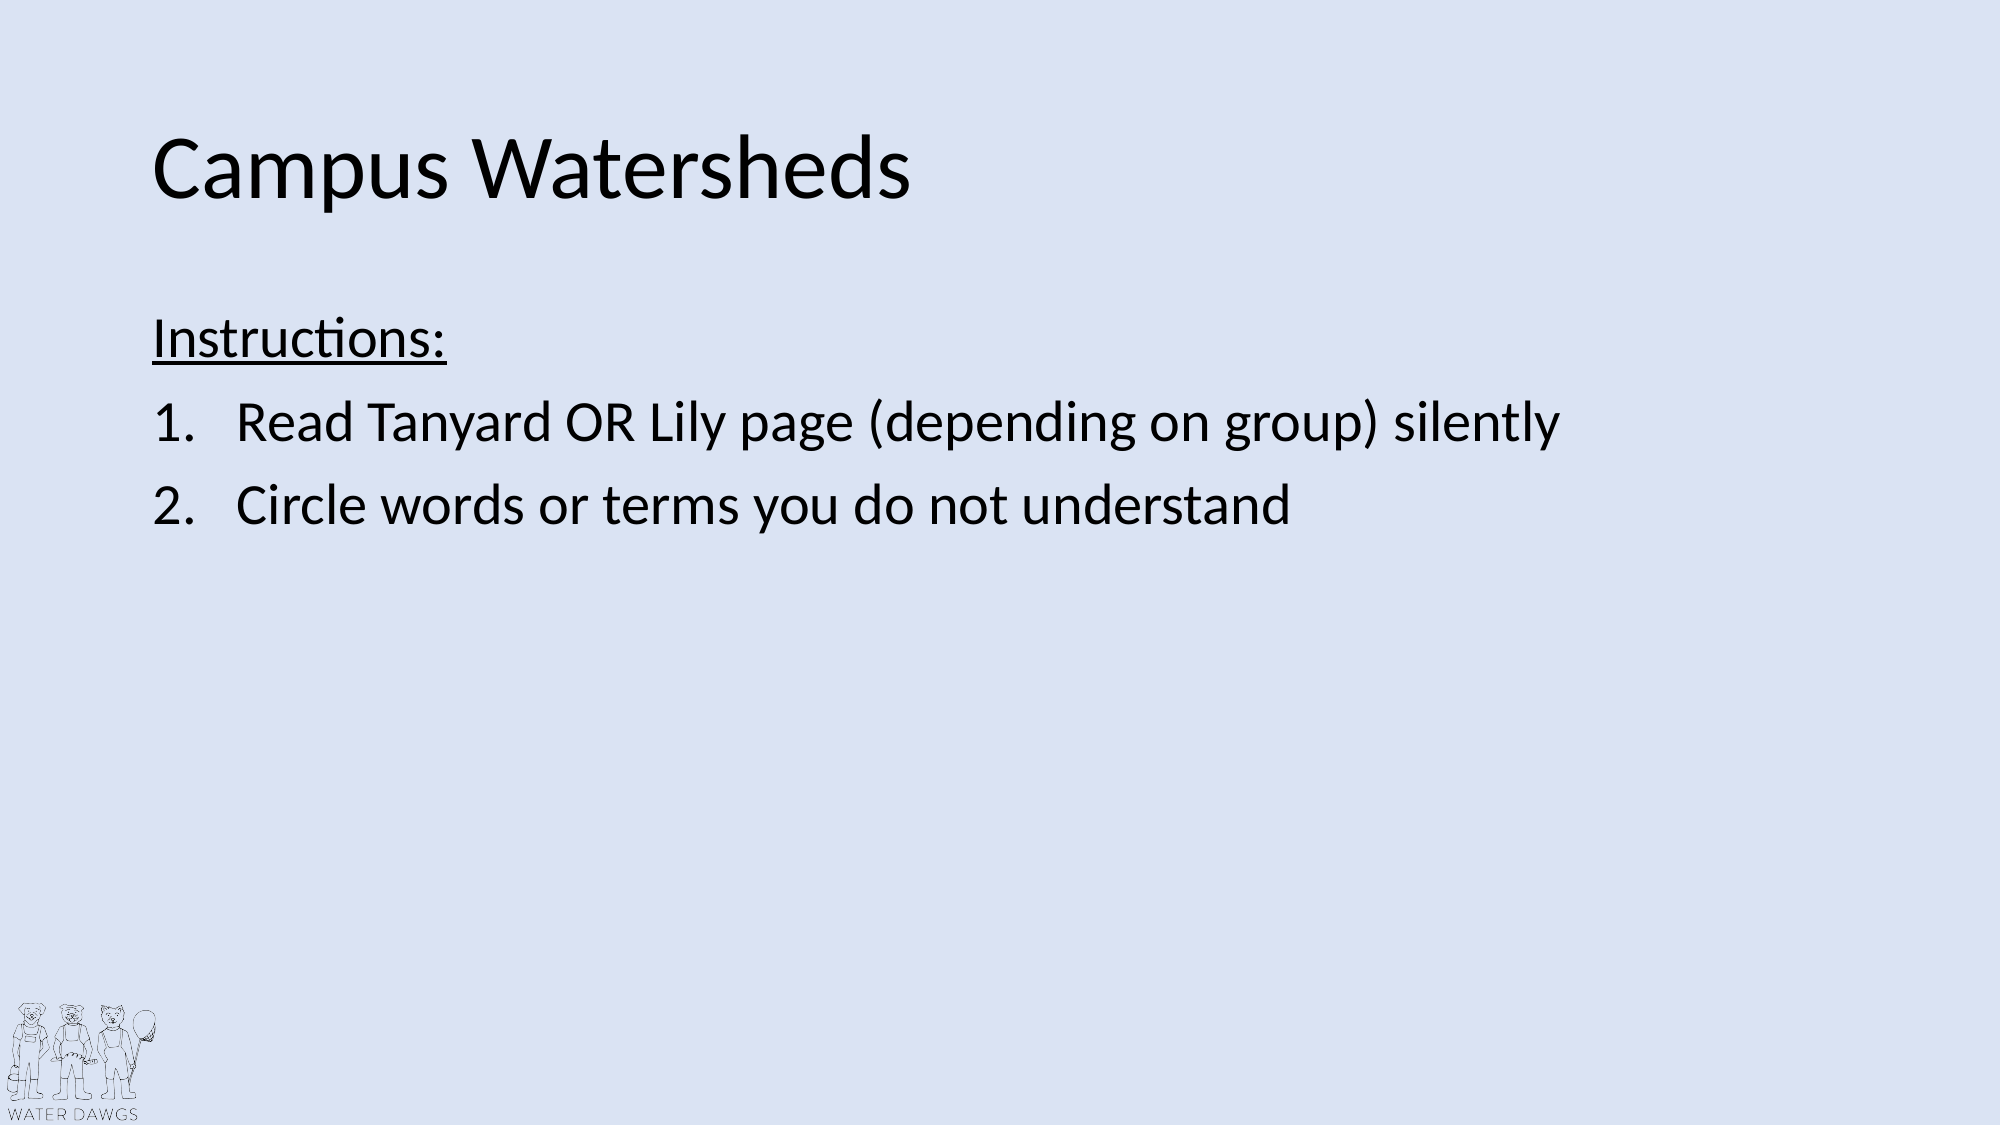

# Campus Watersheds
Instructions:
Read Tanyard OR Lily page (depending on group) silently
Circle words or terms you do not understand